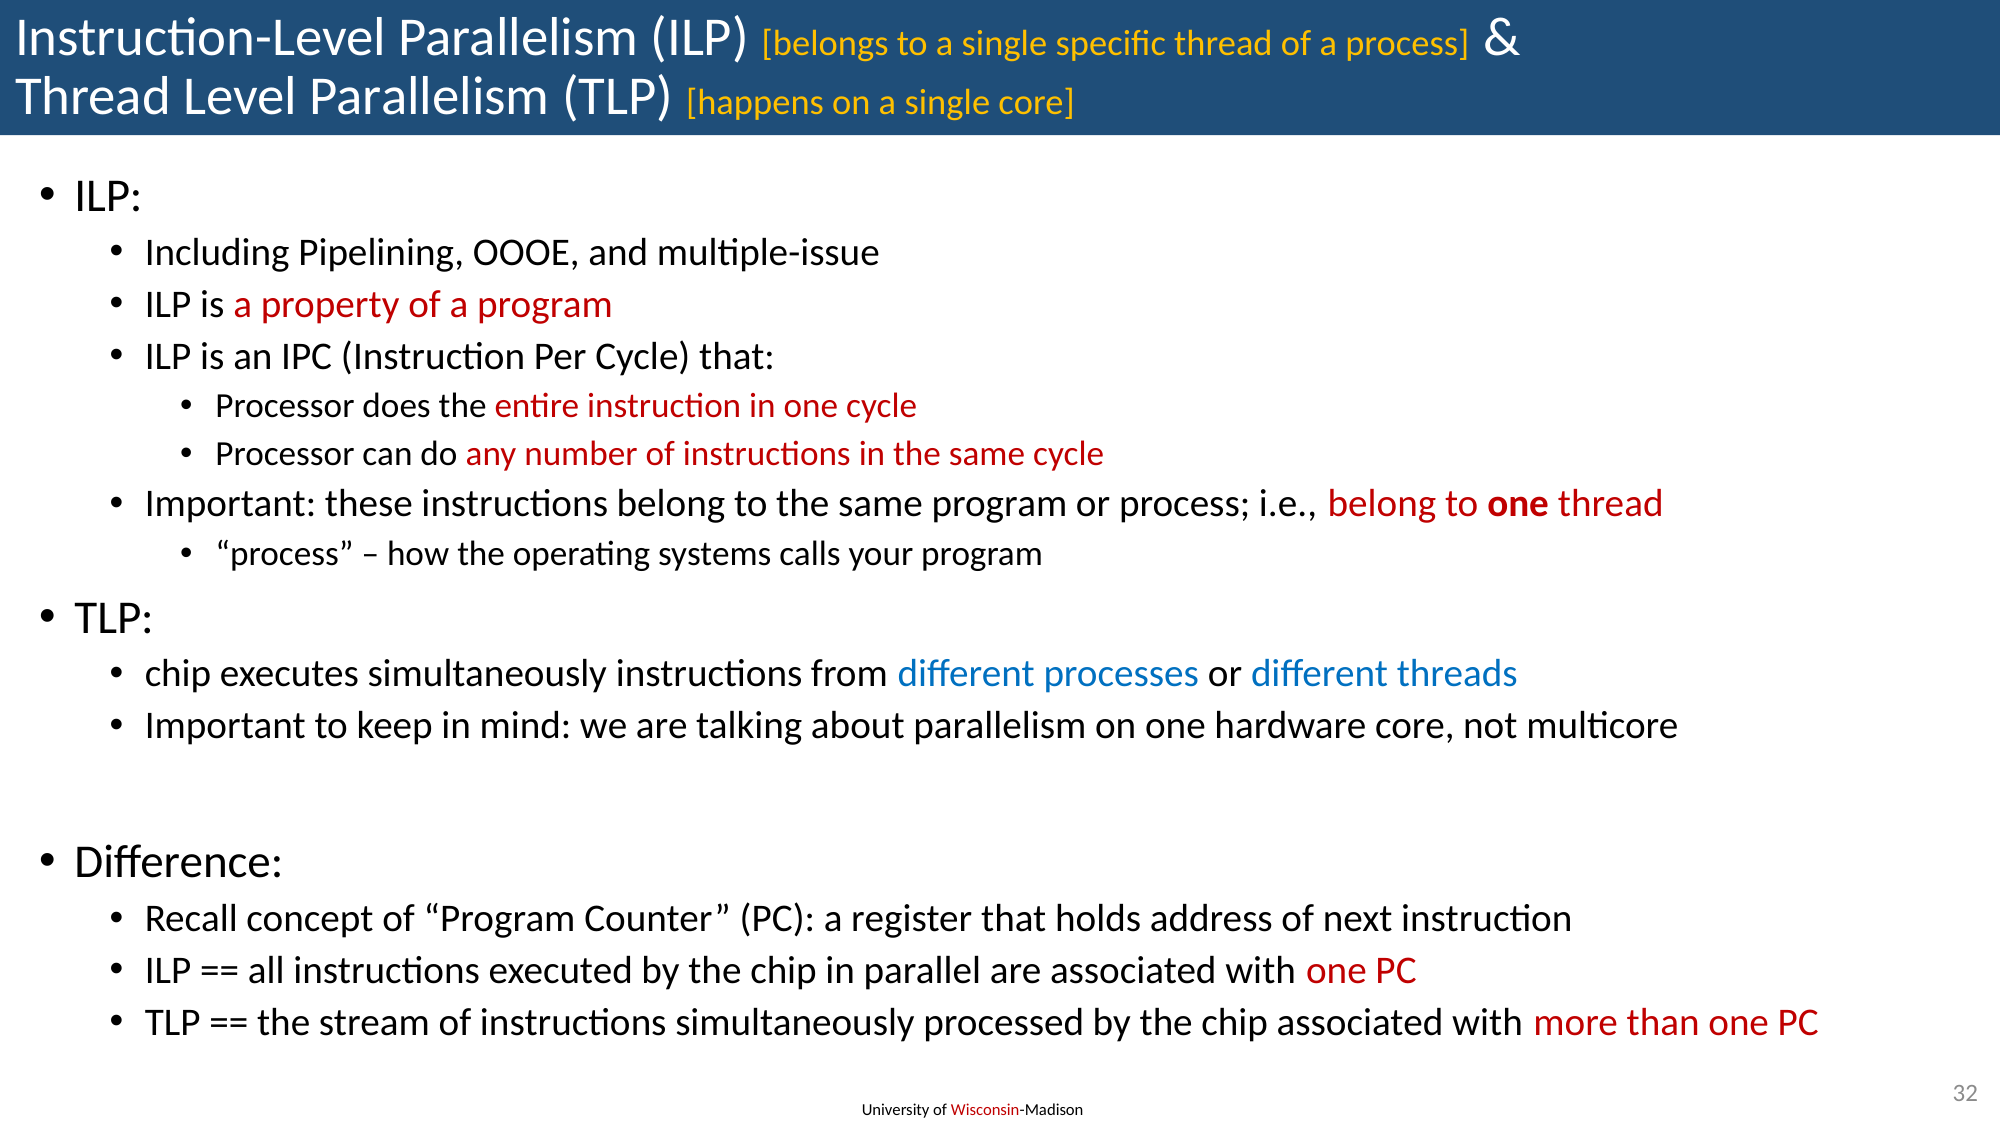

# Instruction-Level Parallelism (ILP) [belongs to a single specific thread of a process] & Thread Level Parallelism (TLP) [happens on a single core]
ILP:
Including Pipelining, OOOE, and multiple-issue
ILP is a property of a program
ILP is an IPC (Instruction Per Cycle) that:
Processor does the entire instruction in one cycle
Processor can do any number of instructions in the same cycle
Important: these instructions belong to the same program or process; i.e., belong to one thread
“process” – how the operating systems calls your program
TLP:
chip executes simultaneously instructions from different processes or different threads
Important to keep in mind: we are talking about parallelism on one hardware core, not multicore

Difference:
Recall concept of “Program Counter” (PC): a register that holds address of next instruction
ILP == all instructions executed by the chip in parallel are associated with one PC
TLP == the stream of instructions simultaneously processed by the chip associated with more than one PC

32